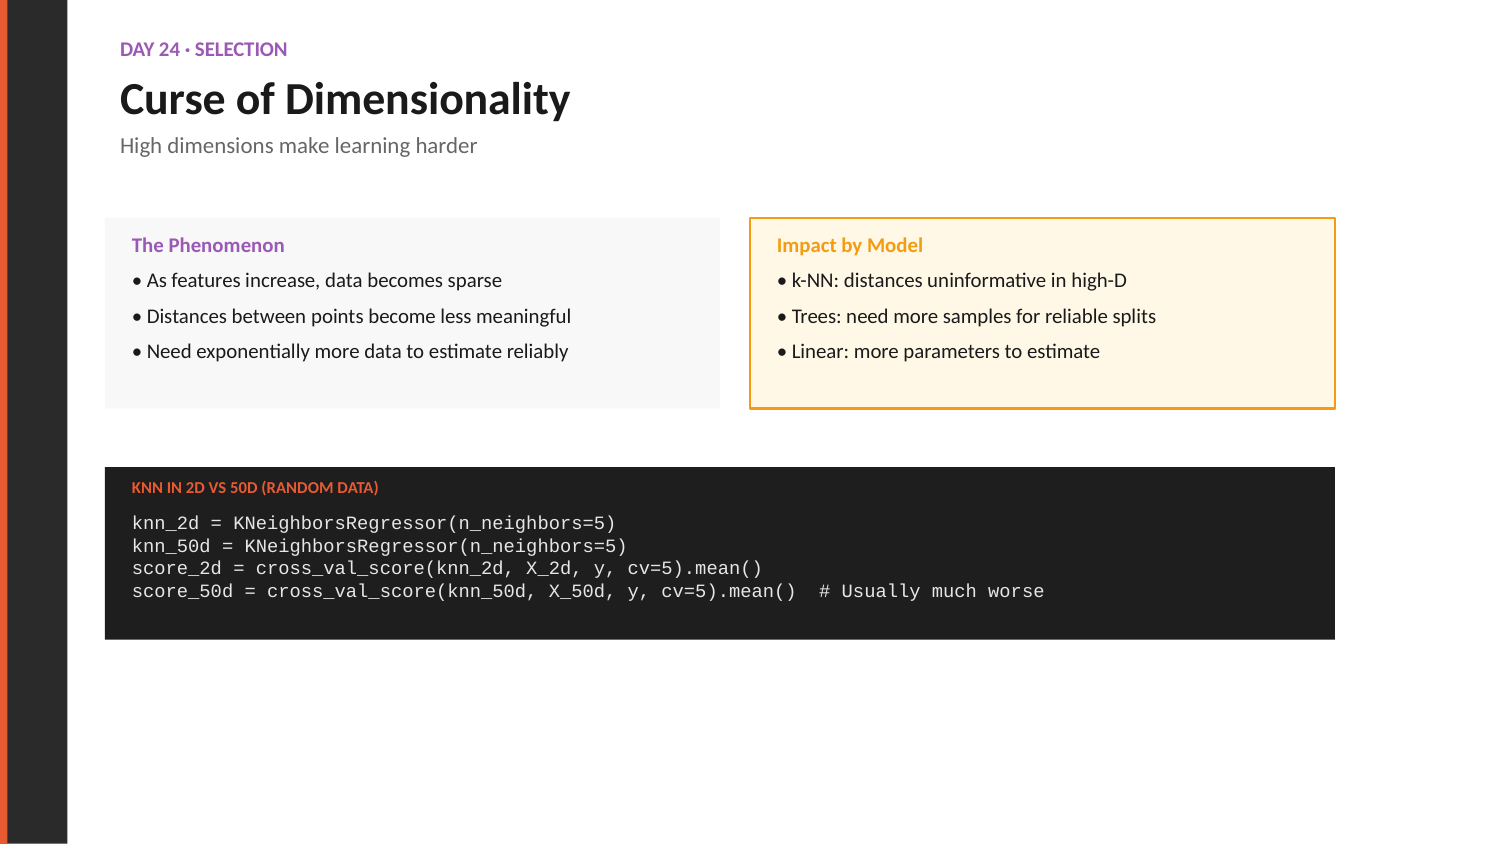

DAY 24 · SELECTION
Curse of Dimensionality
High dimensions make learning harder

The Phenomenon
Impact by Model
• As features increase, data becomes sparse
• Distances between points become less meaningful
• Need exponentially more data to estimate reliably
• k-NN: distances uninformative in high-D
• Trees: need more samples for reliable splits
• Linear: more parameters to estimate

KNN IN 2D VS 50D (RANDOM DATA)
knn_2d = KNeighborsRegressor(n_neighbors=5)
knn_50d = KNeighborsRegressor(n_neighbors=5)
score_2d = cross_val_score(knn_2d, X_2d, y, cv=5).mean()
score_50d = cross_val_score(knn_50d, X_50d, y, cv=5).mean()  # Usually much worse